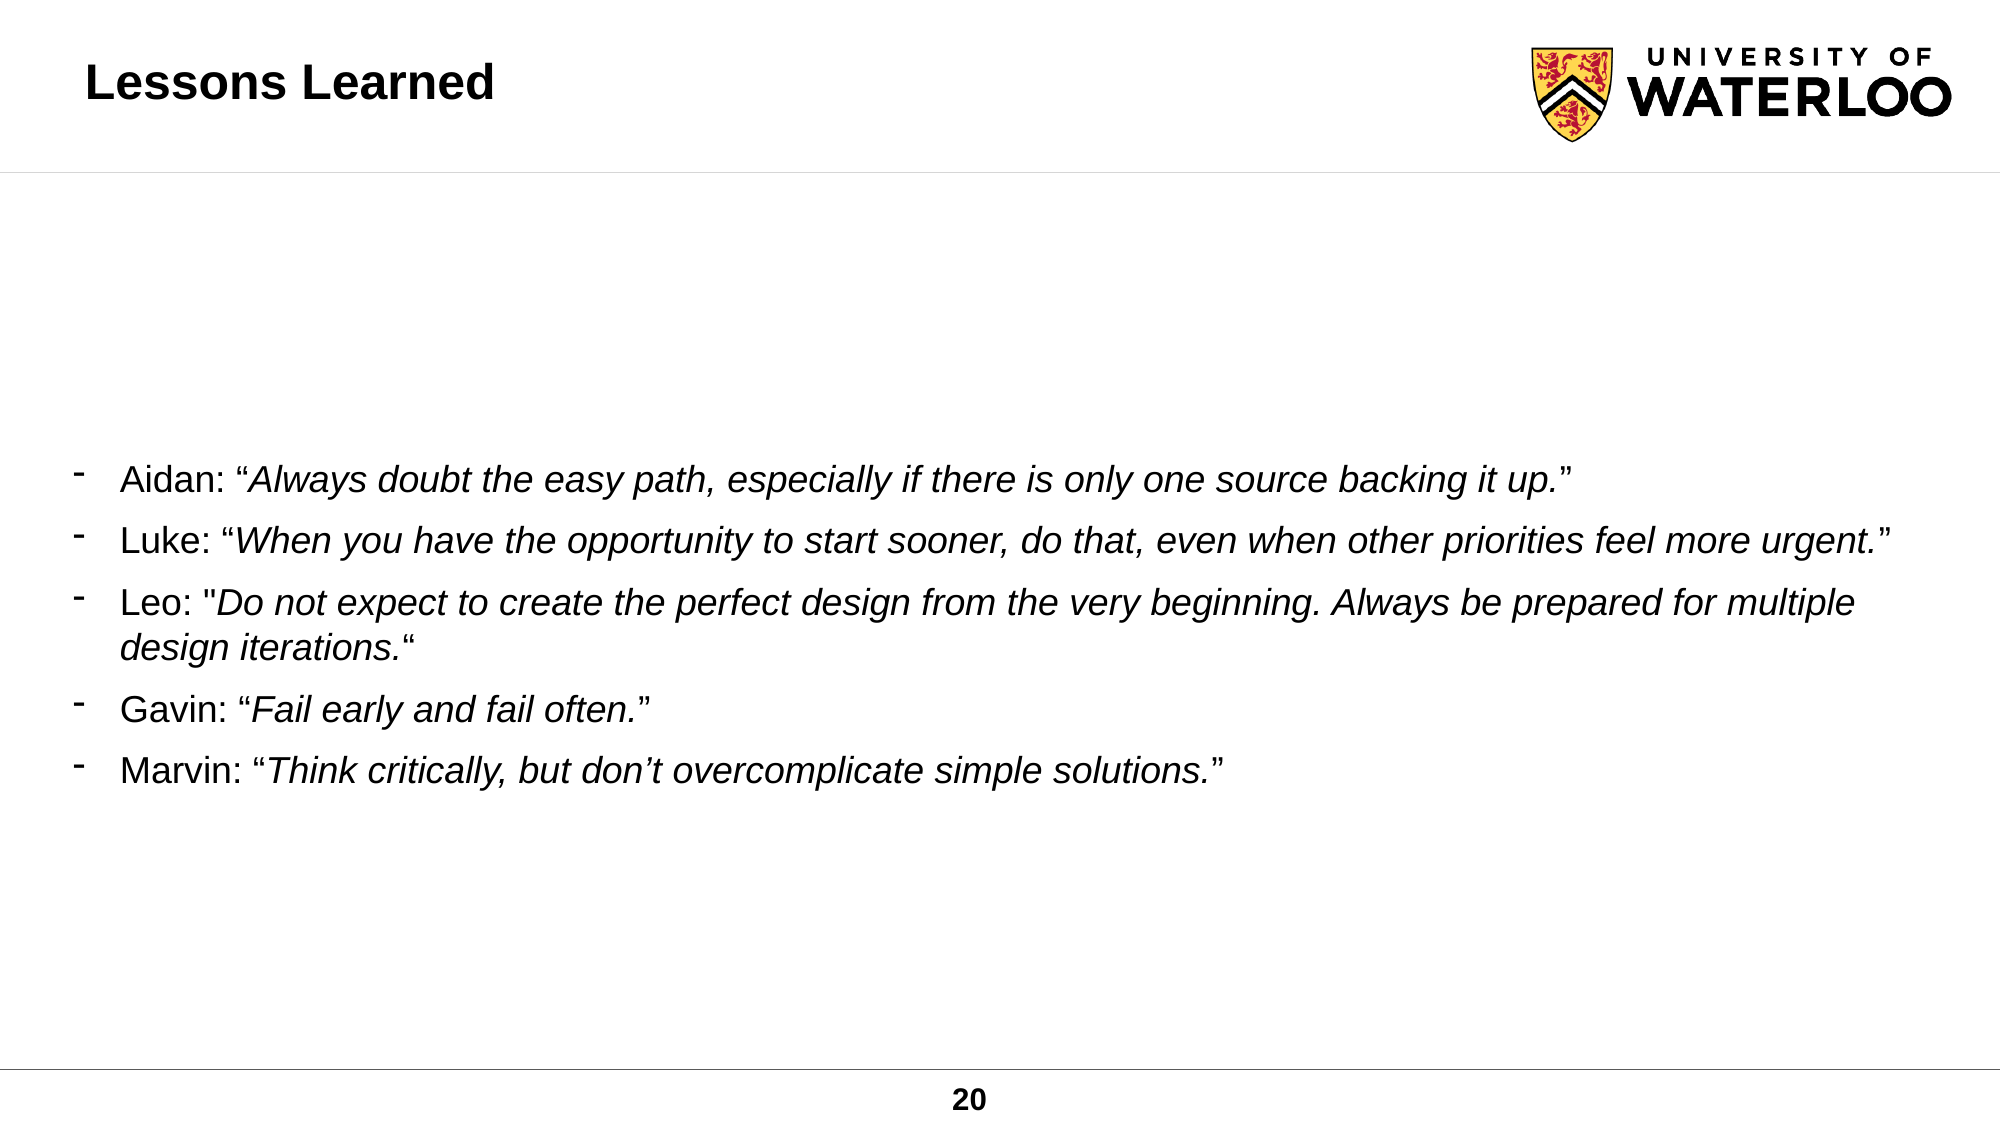

# Lessons Learned

Aidan: “Always doubt the easy path, especially if there is only one source backing it up.”
Luke: “When you have the opportunity to start sooner, do that, even when other priorities feel more urgent.”
Leo: "Do not expect to create the perfect design from the very beginning. Always be prepared for multiple design iterations.“
Gavin: “Fail early and fail often.”
Marvin: “Think critically, but don’t overcomplicate simple solutions.”
20